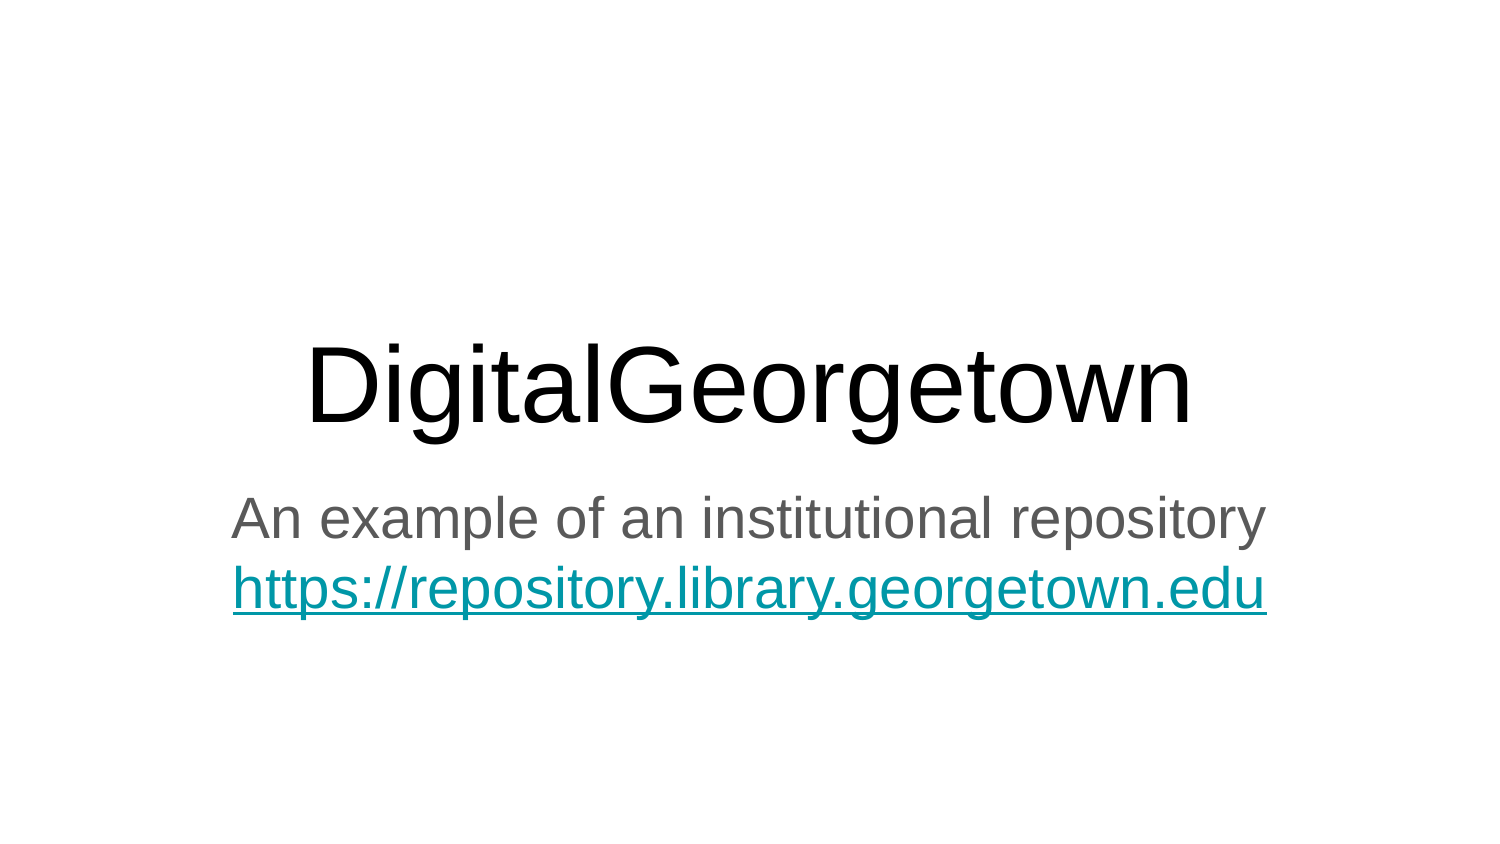

# DigitalGeorgetown
An example of an institutional repository
https://repository.library.georgetown.edu